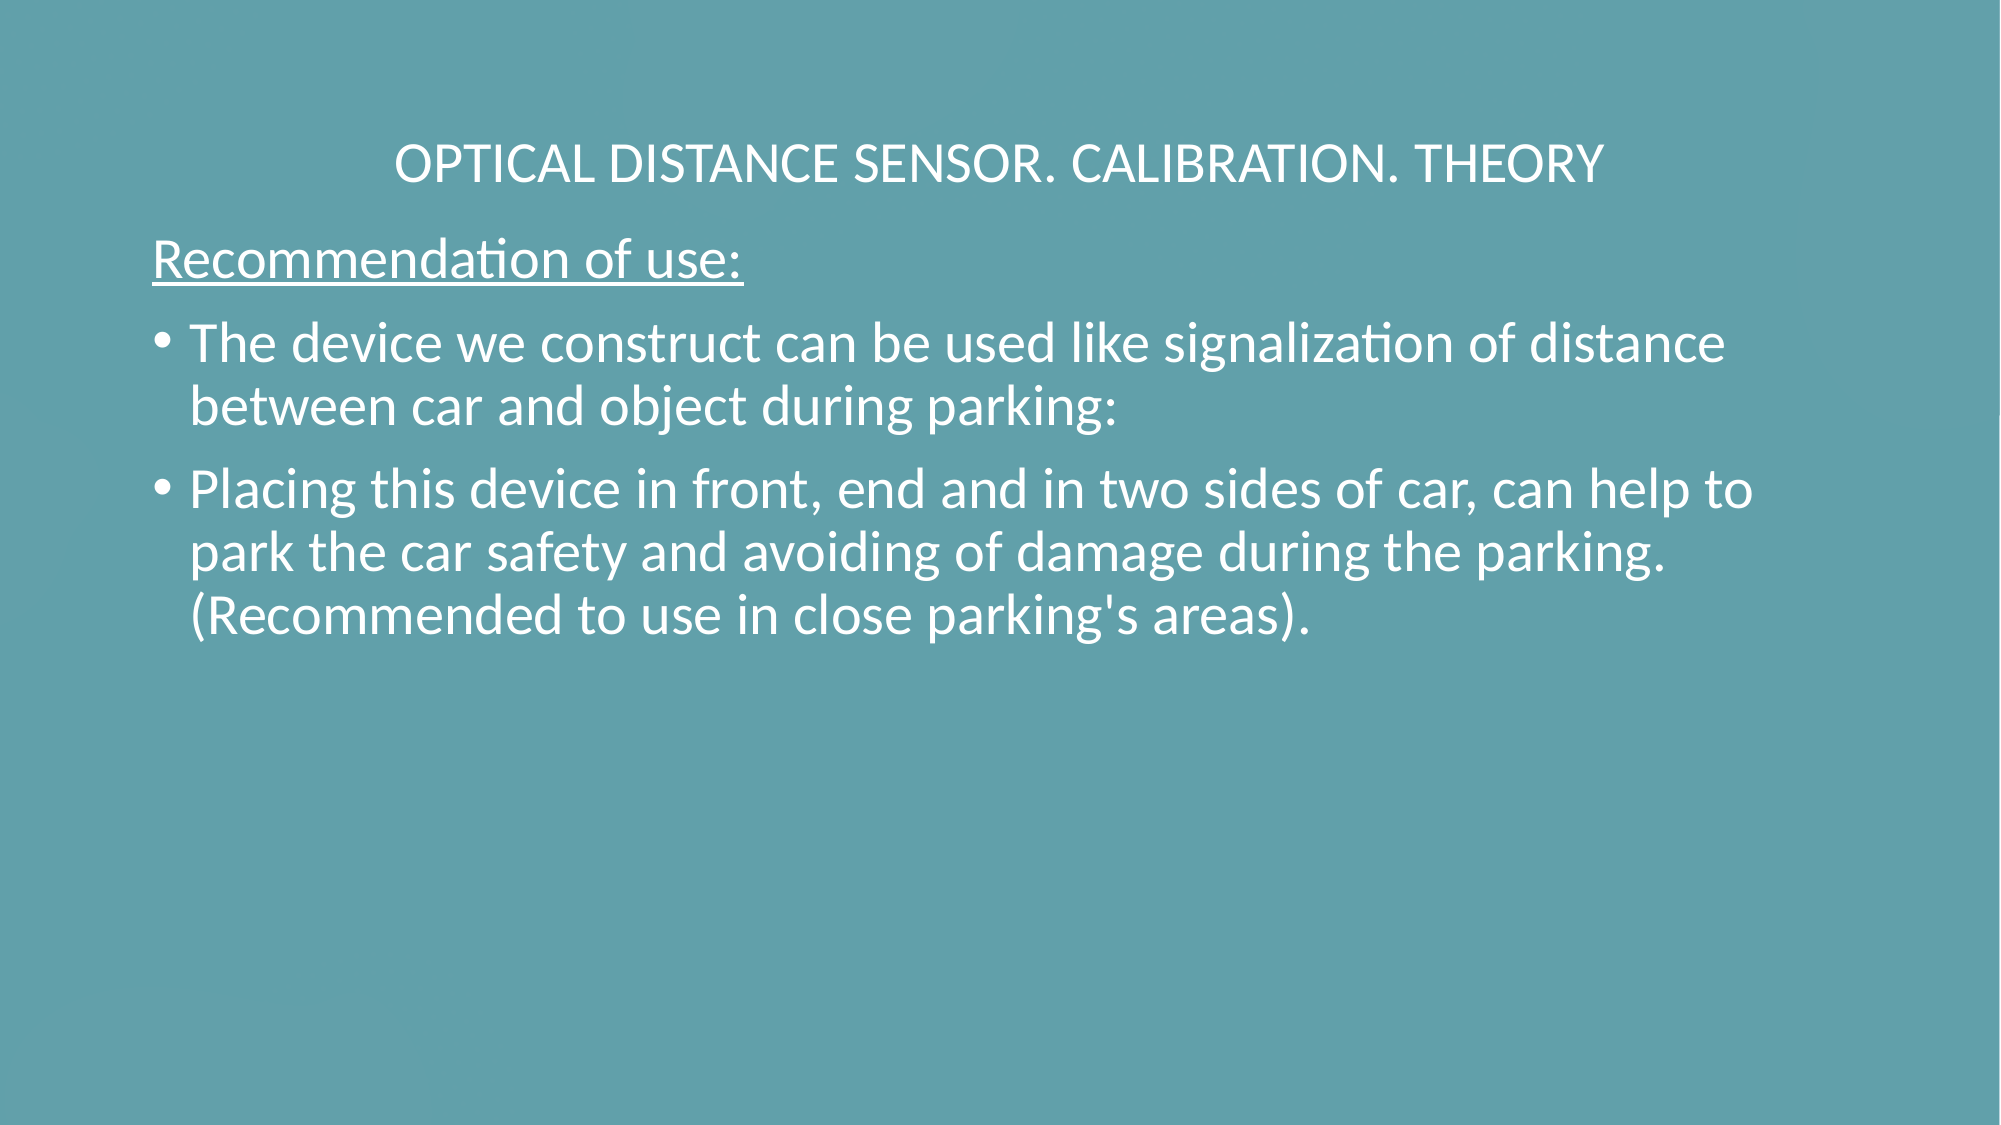

# OPTICAL DISTANCE SENSOR. CALIBRATION. THEORY
Recommendation of use:
The device we construct can be used like signalization of distance between car and object during parking:
Placing this device in front, end and in two sides of car, can help to park the car safety and avoiding of damage during the parking. (Recommended to use in close parking's areas).